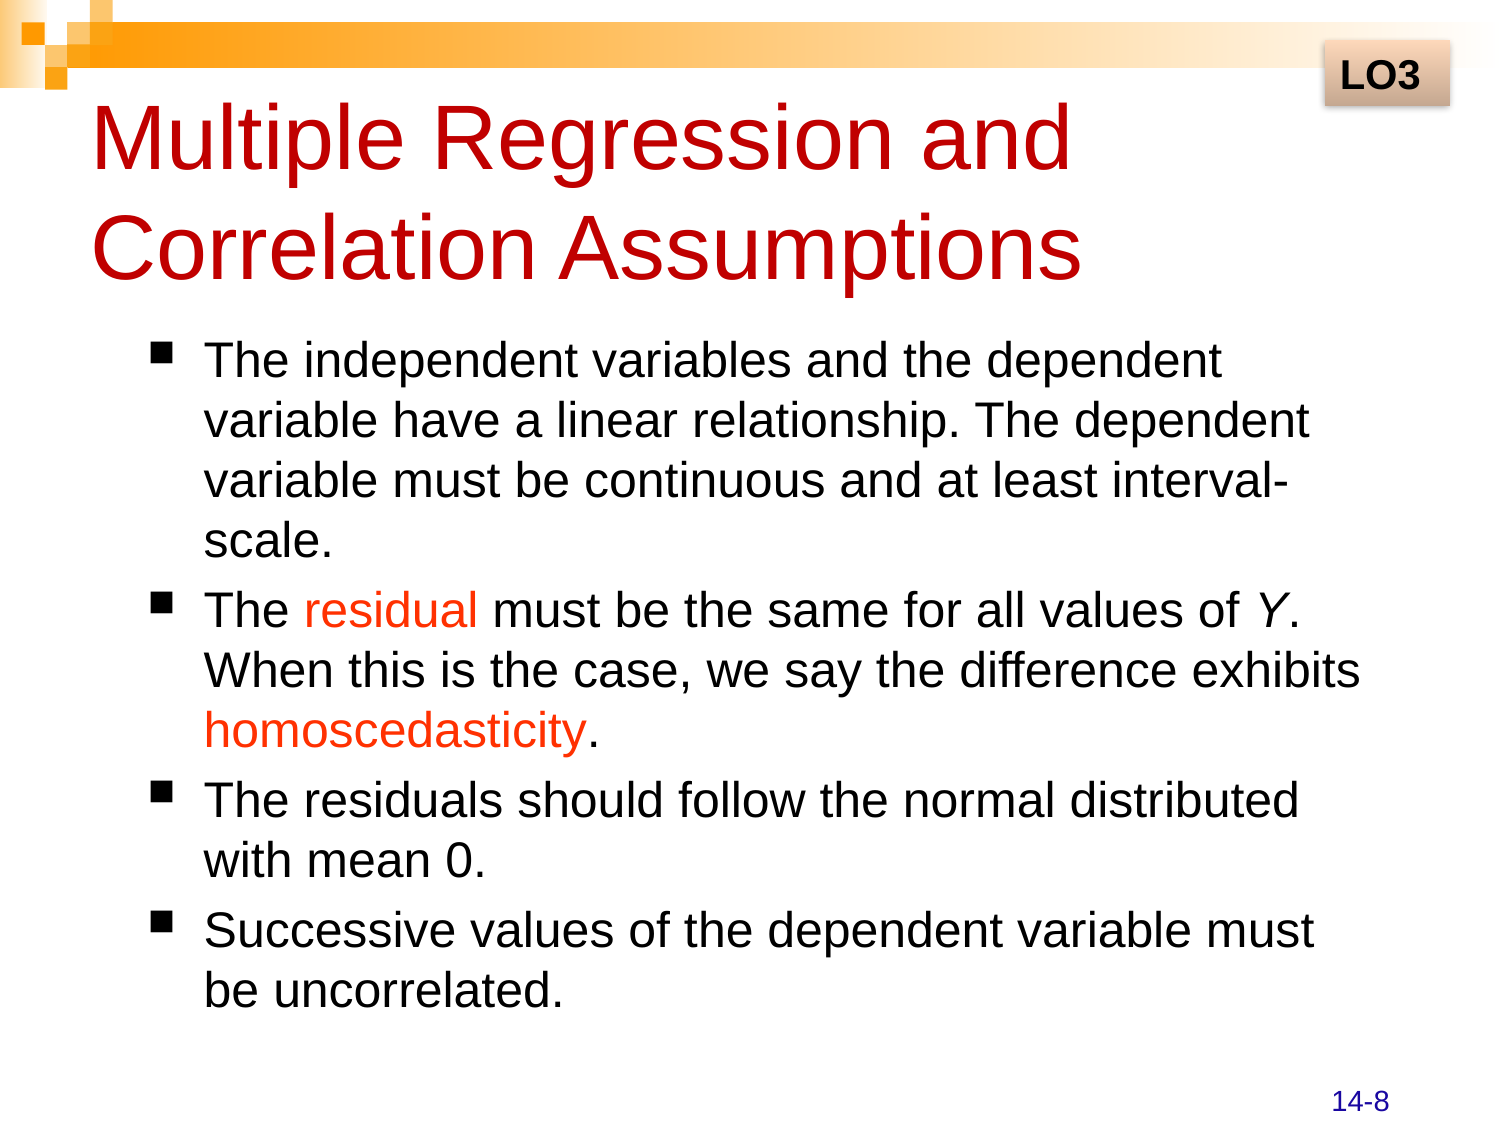

LO3
# Multiple Regression and Correlation Assumptions
The independent variables and the dependent variable have a linear relationship. The dependent variable must be continuous and at least interval-scale.
The residual must be the same for all values of Y.  When this is the case, we say the difference exhibits homoscedasticity.
The residuals should follow the normal distributed with mean 0.
Successive values of the dependent variable must be uncorrelated.
14-8